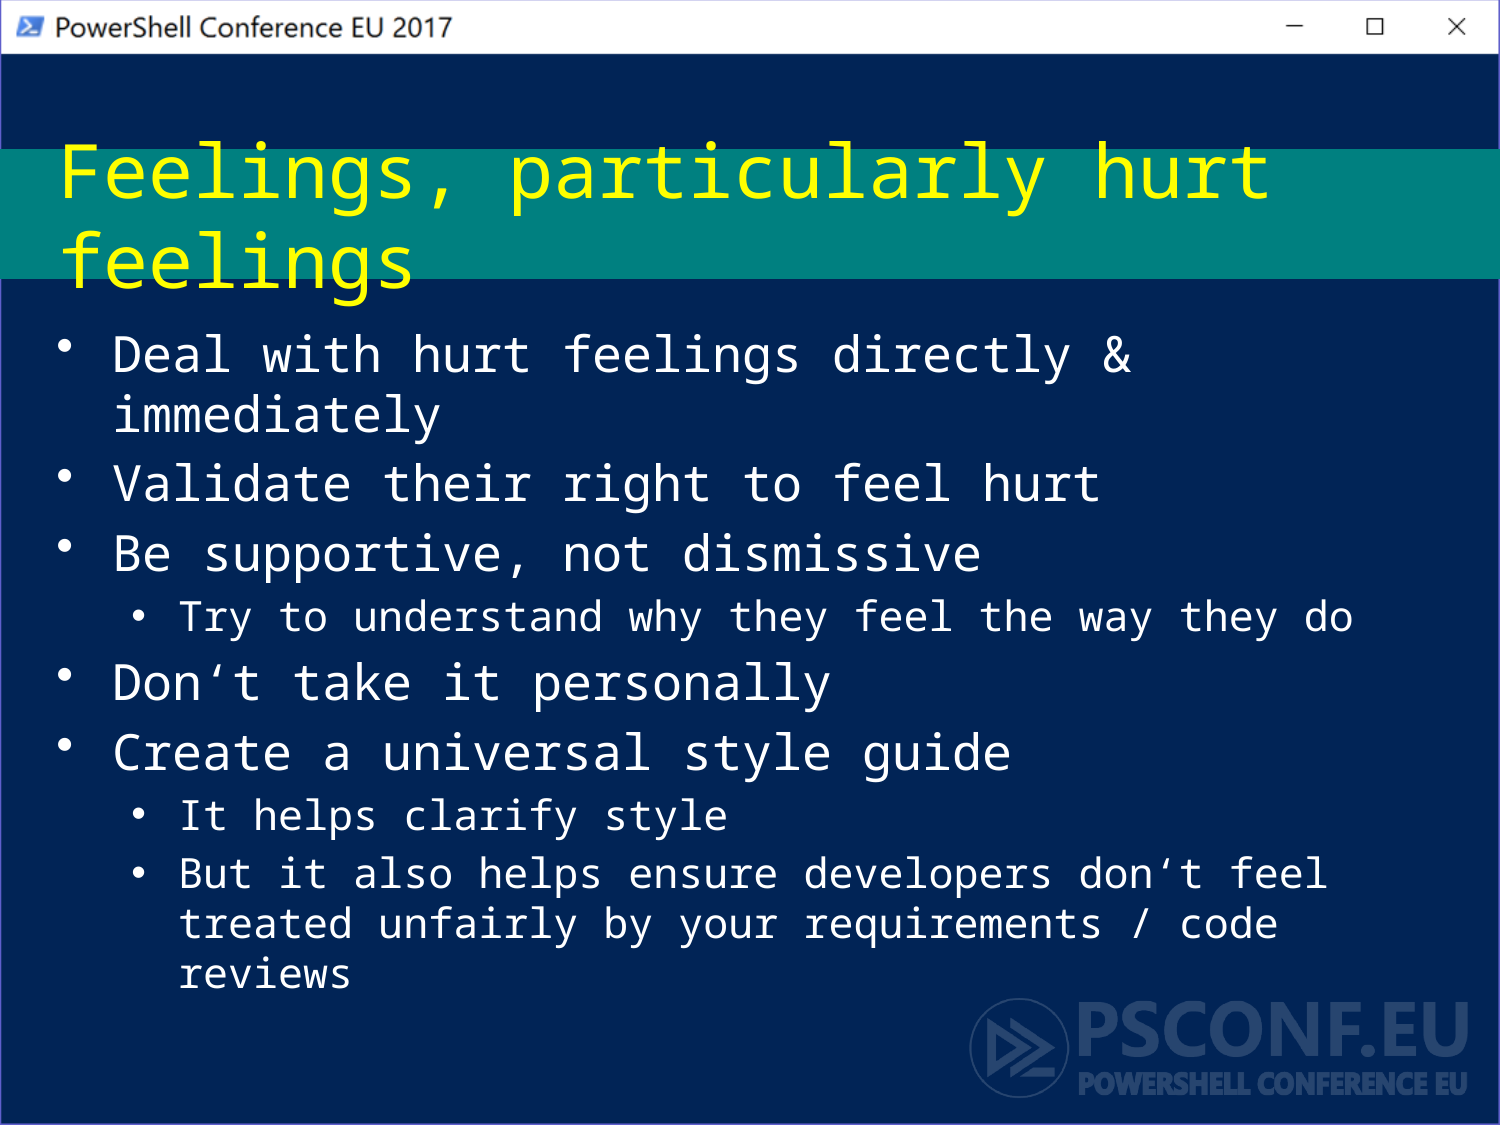

# Feelings, particularly hurt feelings
Deal with hurt feelings directly & immediately
Validate their right to feel hurt
Be supportive, not dismissive
Try to understand why they feel the way they do
Don‘t take it personally
Create a universal style guide
It helps clarify style
But it also helps ensure developers don‘t feel treated unfairly by your requirements / code reviews